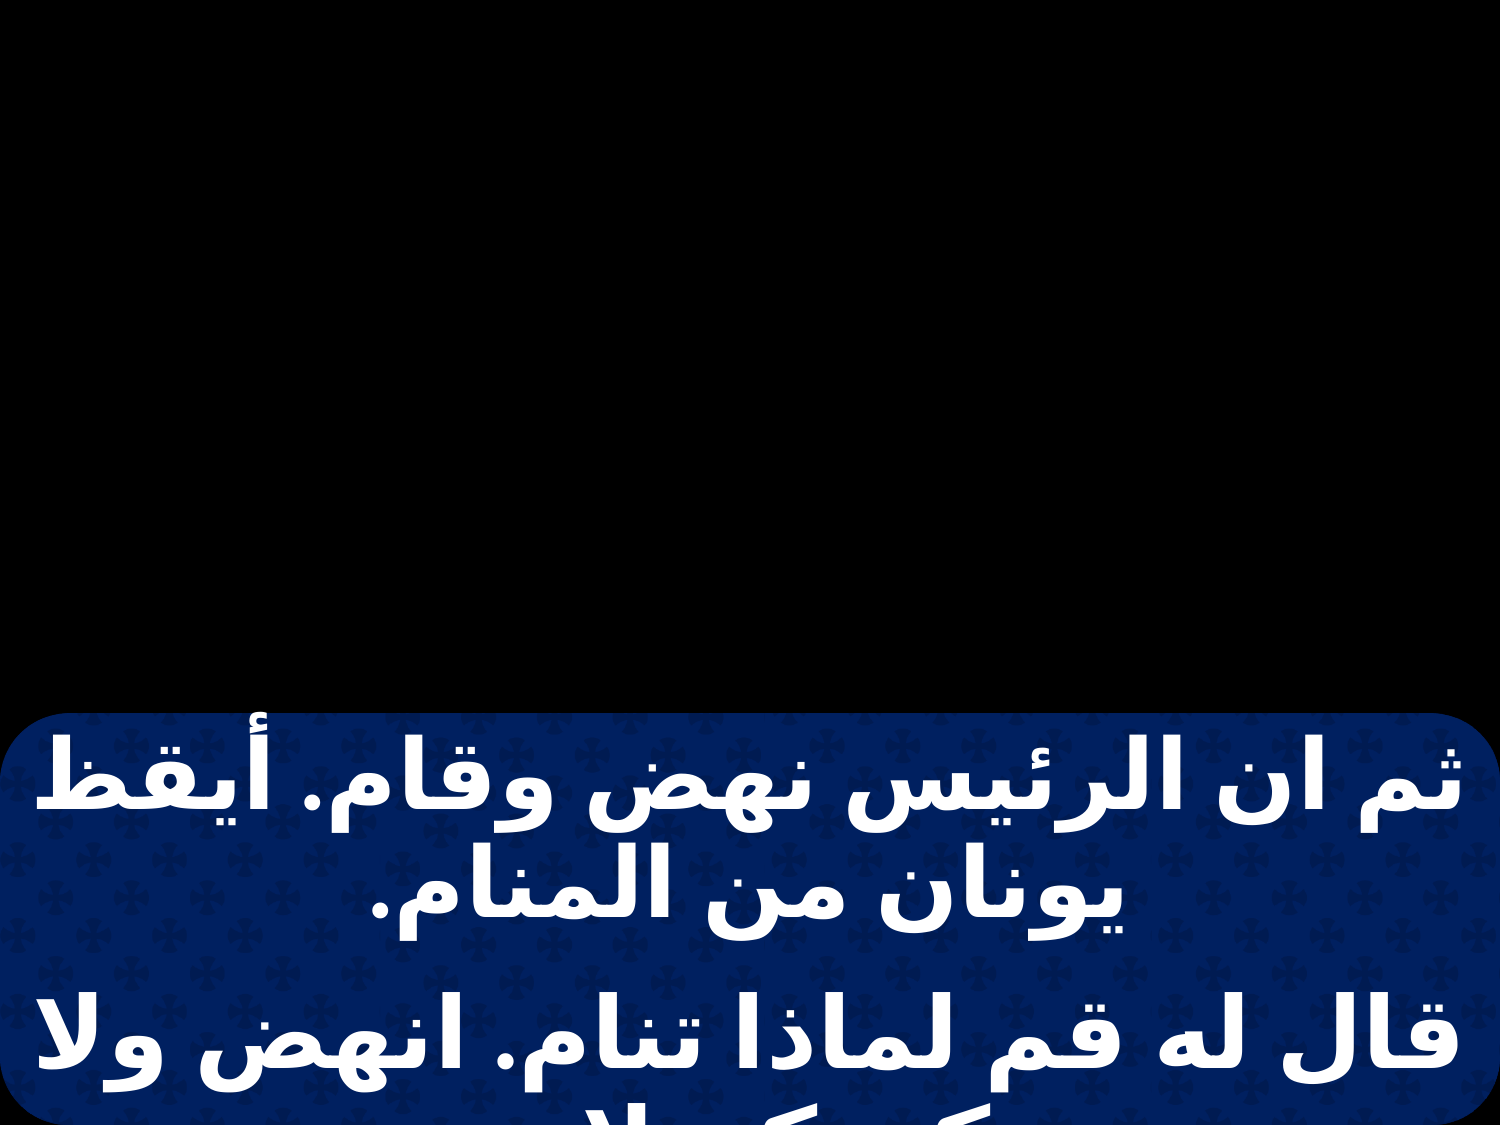

| ثم ان الرئيس نهض وقام. أيقظ يونان من المنام. |
| --- |
|  |
| قال له قم لماذا تنام. انهض ولا تكن كسلان. |